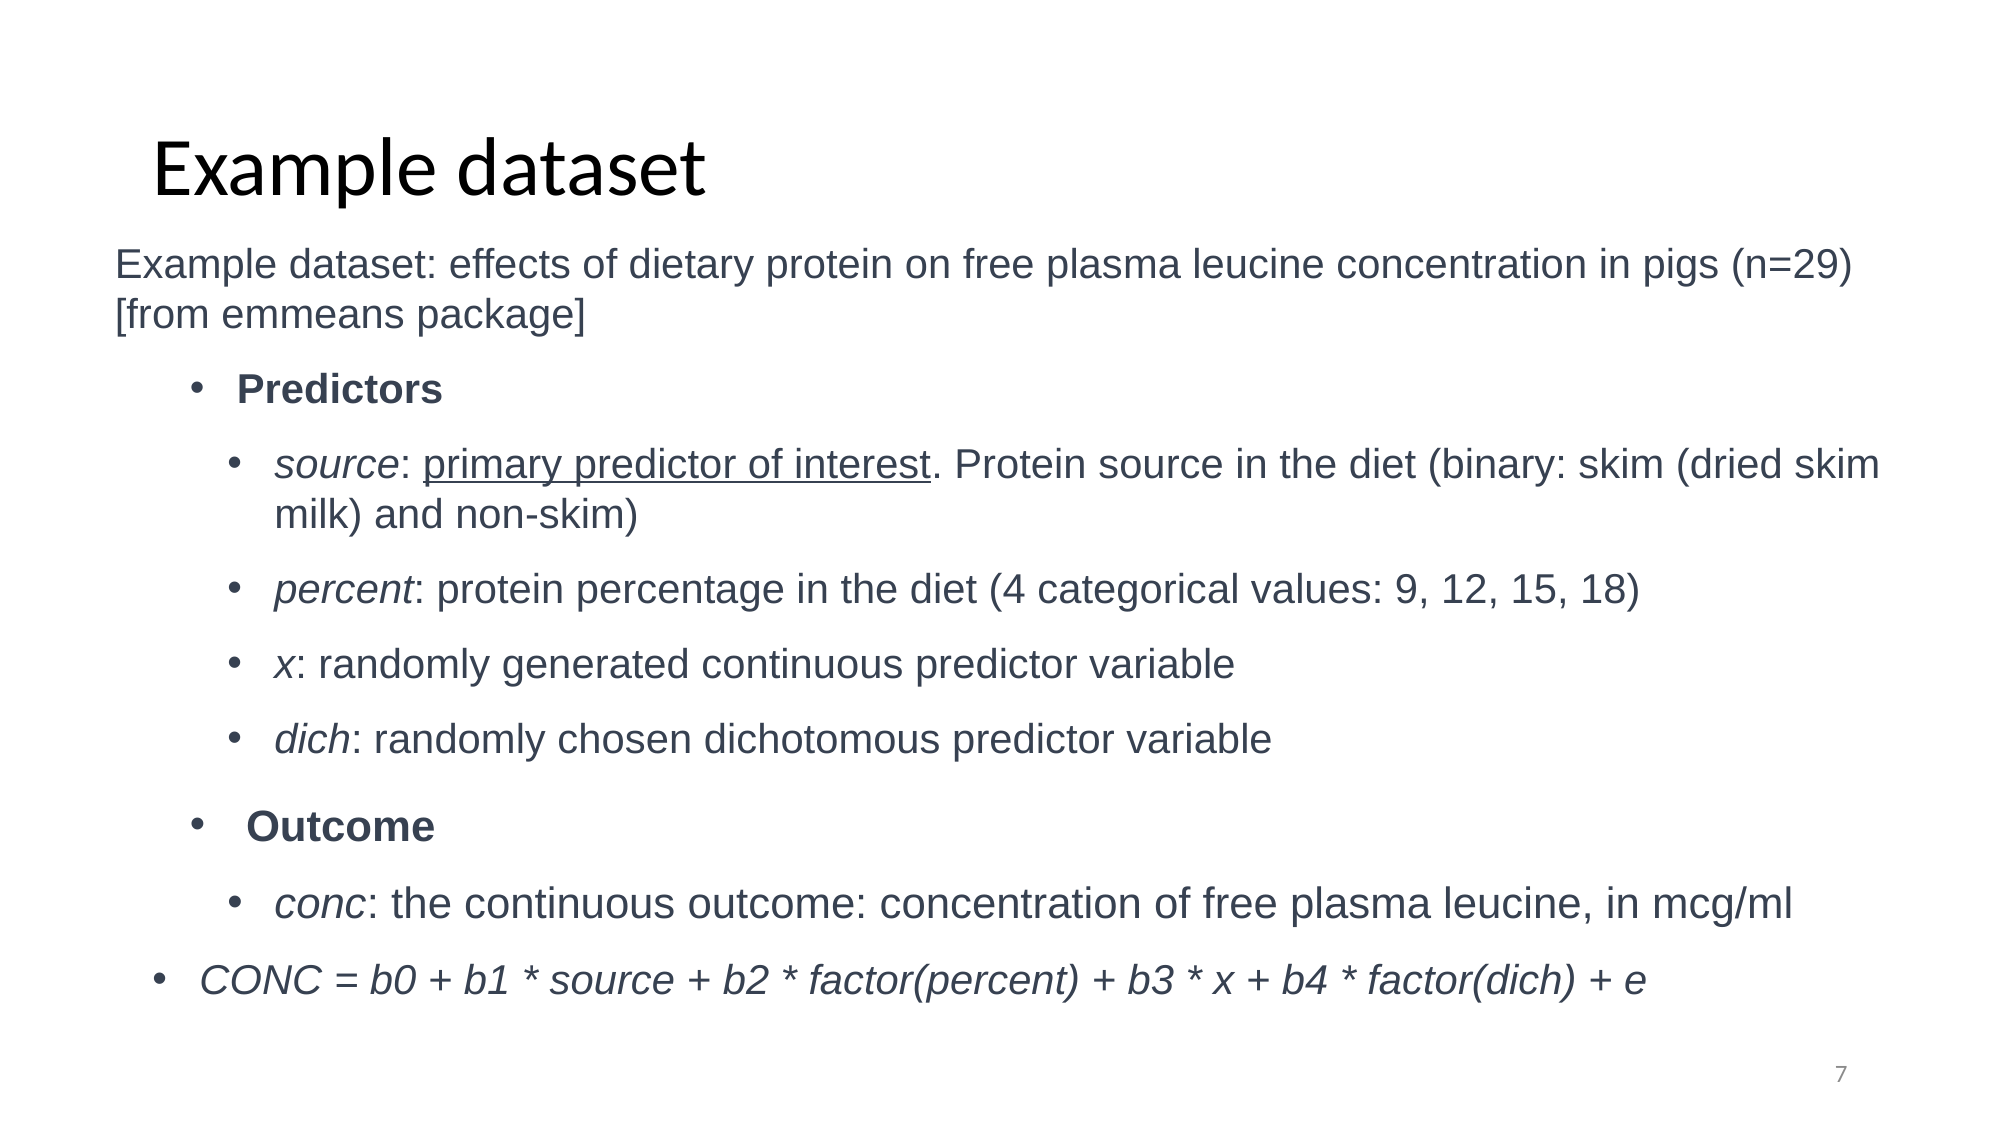

# Example dataset
Example dataset: effects of dietary protein on free plasma leucine concentration in pigs (n=29) [from emmeans package]
Predictors
source: primary predictor of interest. Protein source in the diet (binary: skim (dried skim milk) and non-skim)
percent: protein percentage in the diet (4 categorical values: 9, 12, 15, 18)
x: randomly generated continuous predictor variable
dich: randomly chosen dichotomous predictor variable
Outcome
conc: the continuous outcome: concentration of free plasma leucine, in mcg/ml
CONC = b0 + b1 * source + b2 * factor(percent) + b3 * x + b4 * factor(dich) + e

7